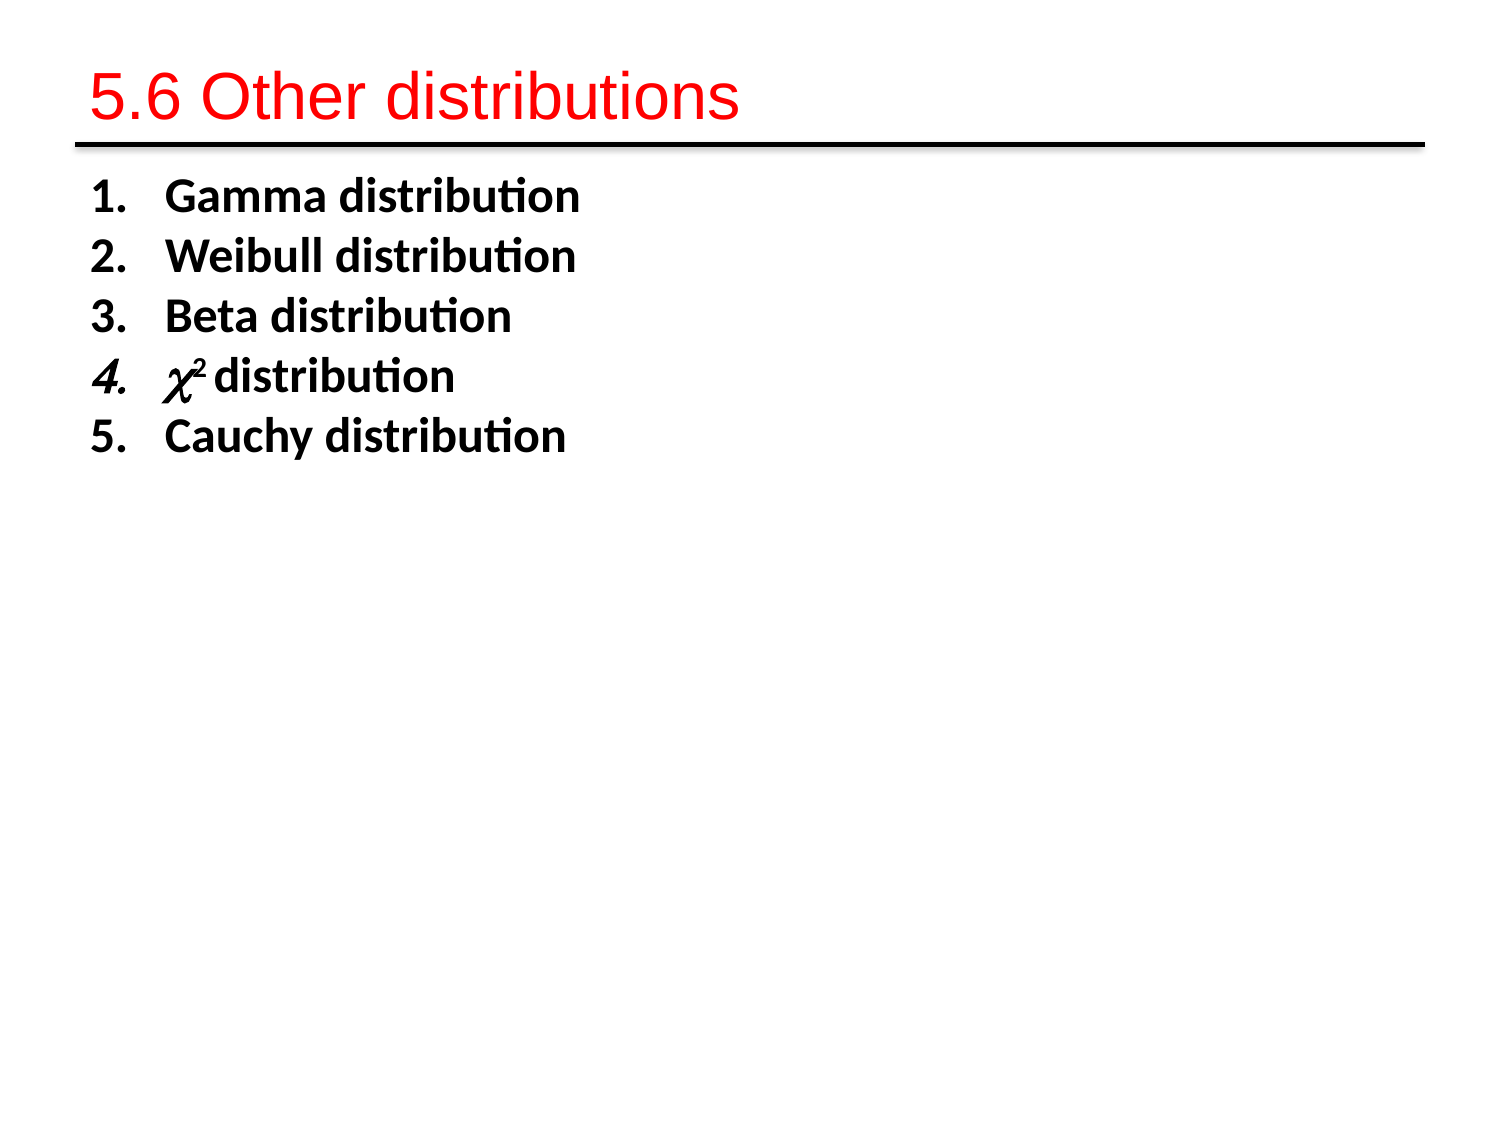

# 5.6 Other distributions
Gamma distribution
Weibull distribution
Beta distribution
χ2 distribution
Cauchy distribution